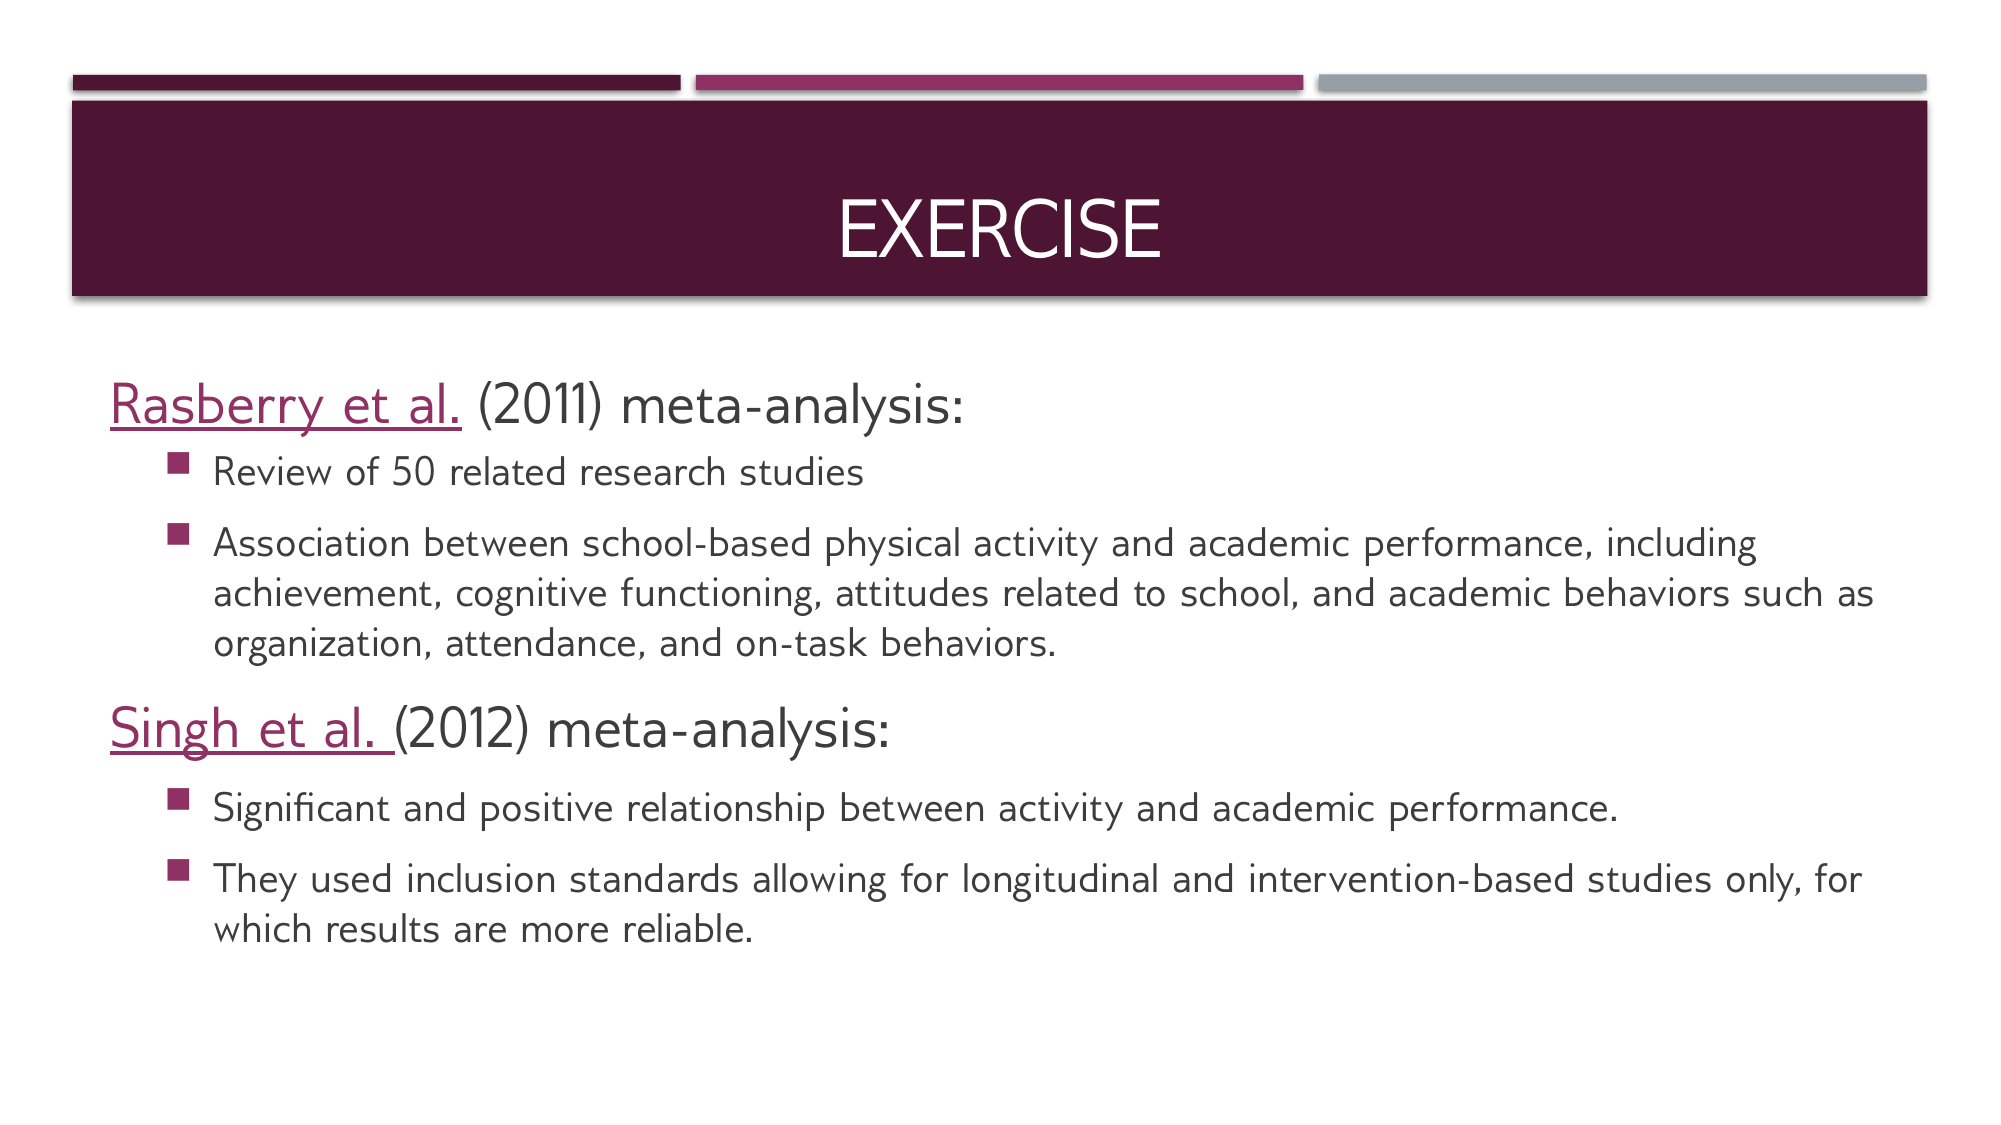

# Exercise
Rasberry et al. (2011) meta-analysis:
Review of 50 related research studies
Association between school-based physical activity and academic performance, including achievement, cognitive functioning, attitudes related to school, and academic behaviors such as organization, attendance, and on-task behaviors.
Singh et al. (2012) meta-analysis:
Significant and positive relationship between activity and academic performance.
They used inclusion standards allowing for longitudinal and intervention-based studies only, for which results are more reliable.